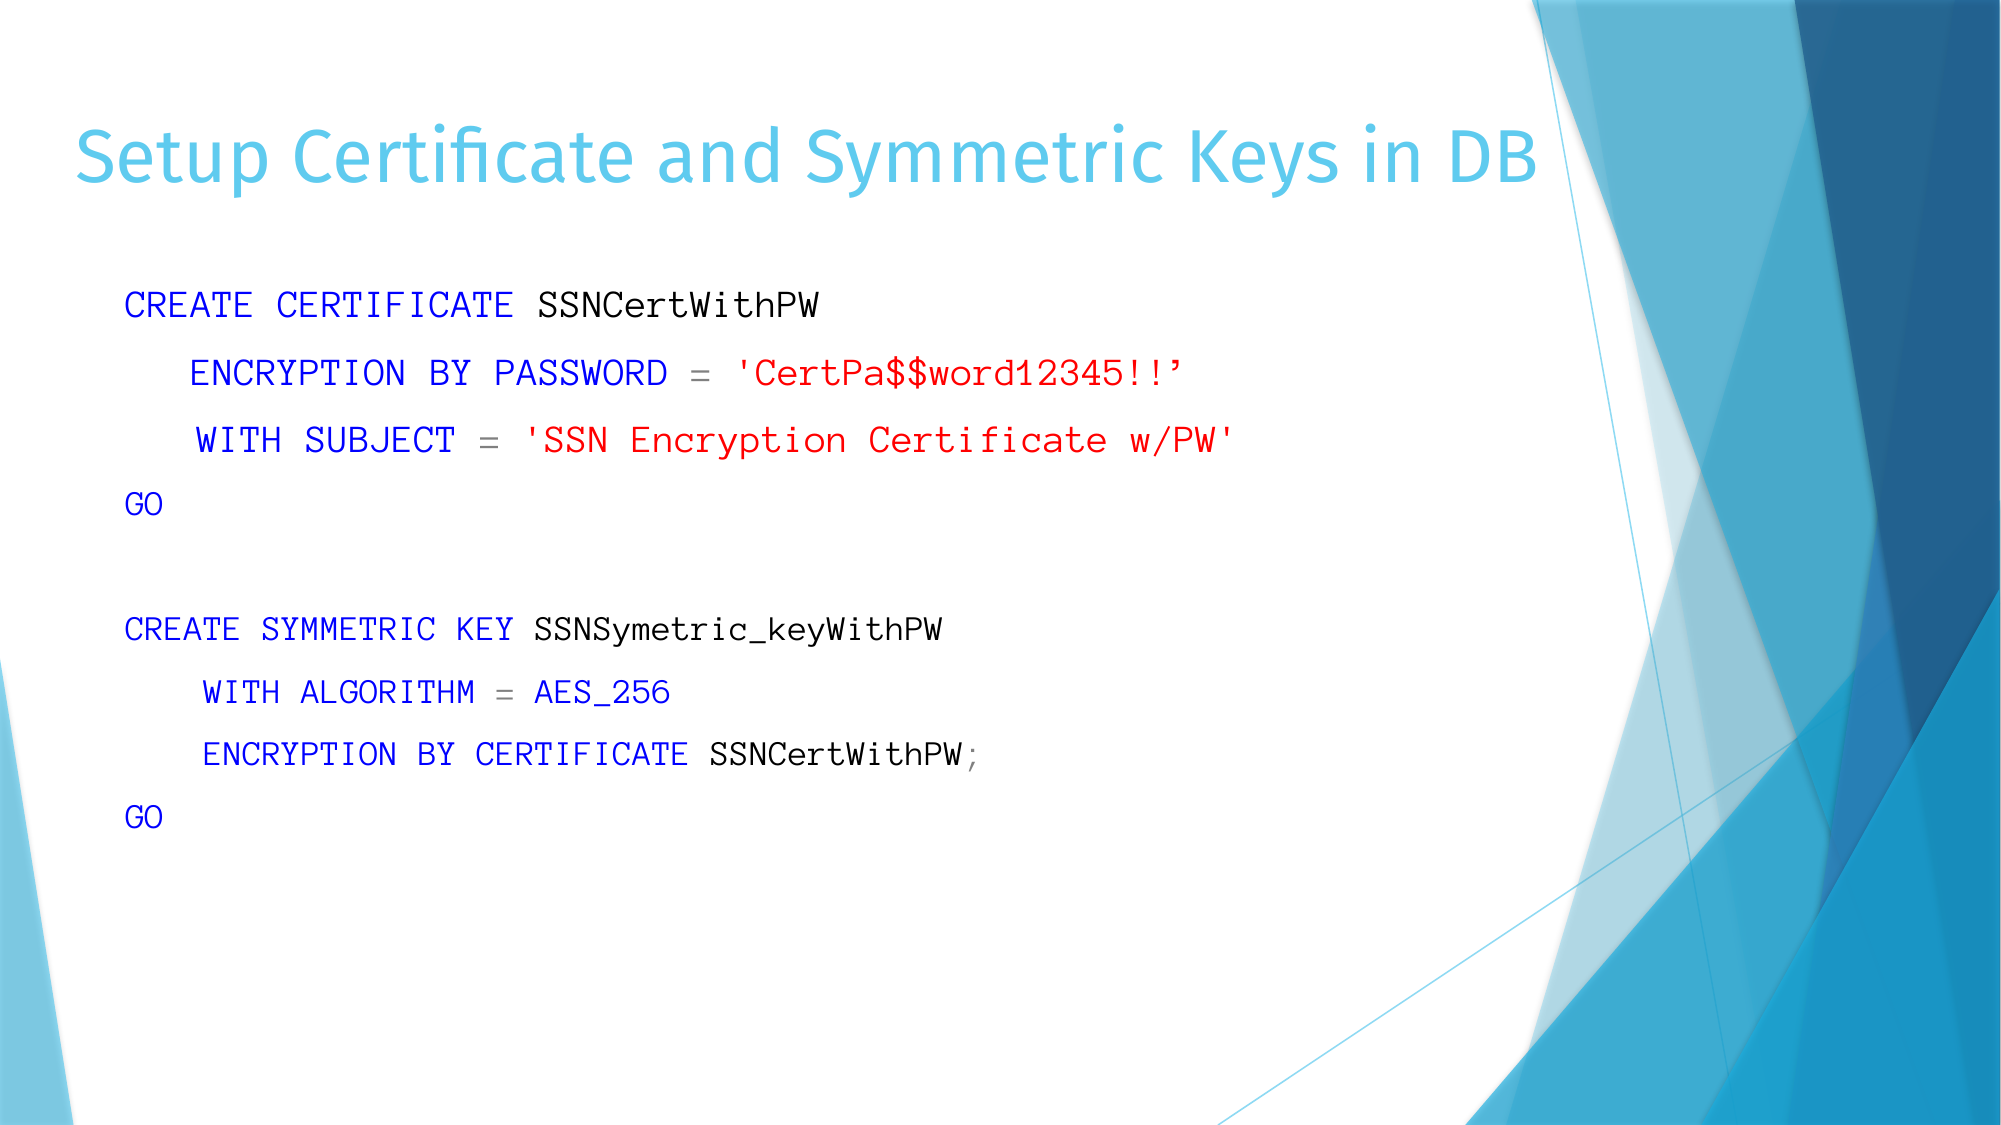

# Setup Certificate and Symmetric Keys in DB

CREATE CERTIFICATE SSNCertWithPW
   ENCRYPTION BY PASSWORD = 'CertPa$$word12345!!’
WITH SUBJECT = 'SSN Encryption Certificate w/PW'
GO

CREATE SYMMETRIC KEY SSNSymetric_keyWithPW
    WITH ALGORITHM = AES_256
    ENCRYPTION BY CERTIFICATE SSNCertWithPW;
GO